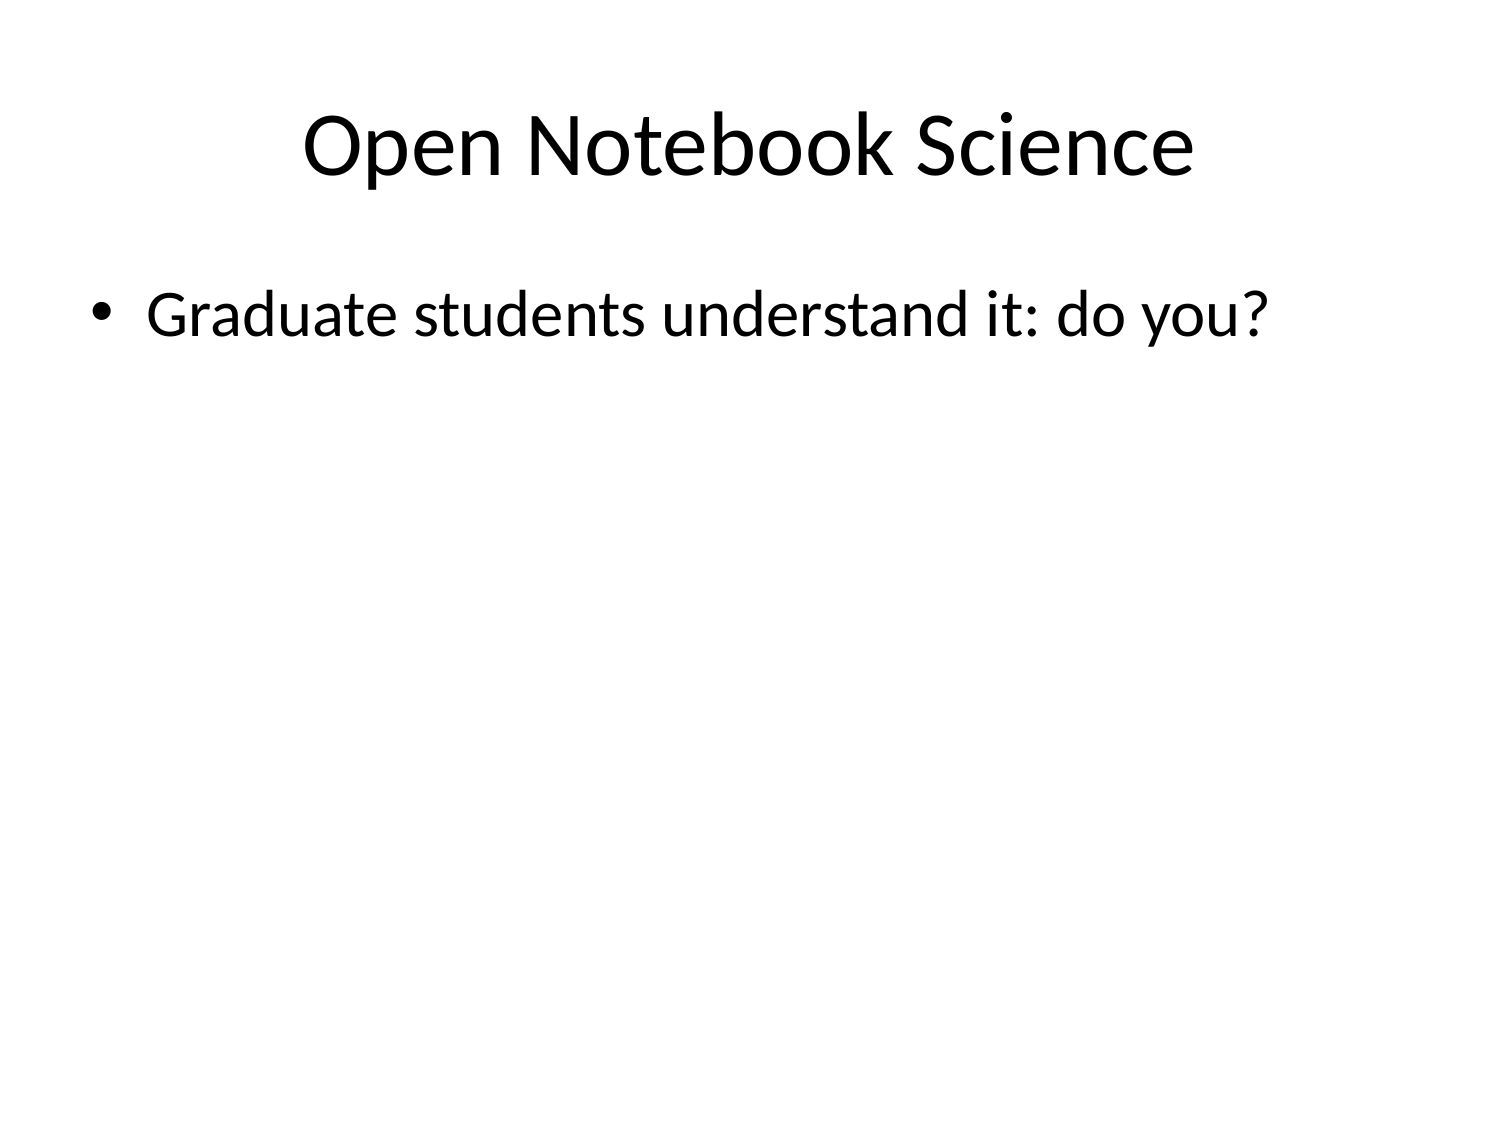

# Open Notebook Science
Graduate students understand it: do you?